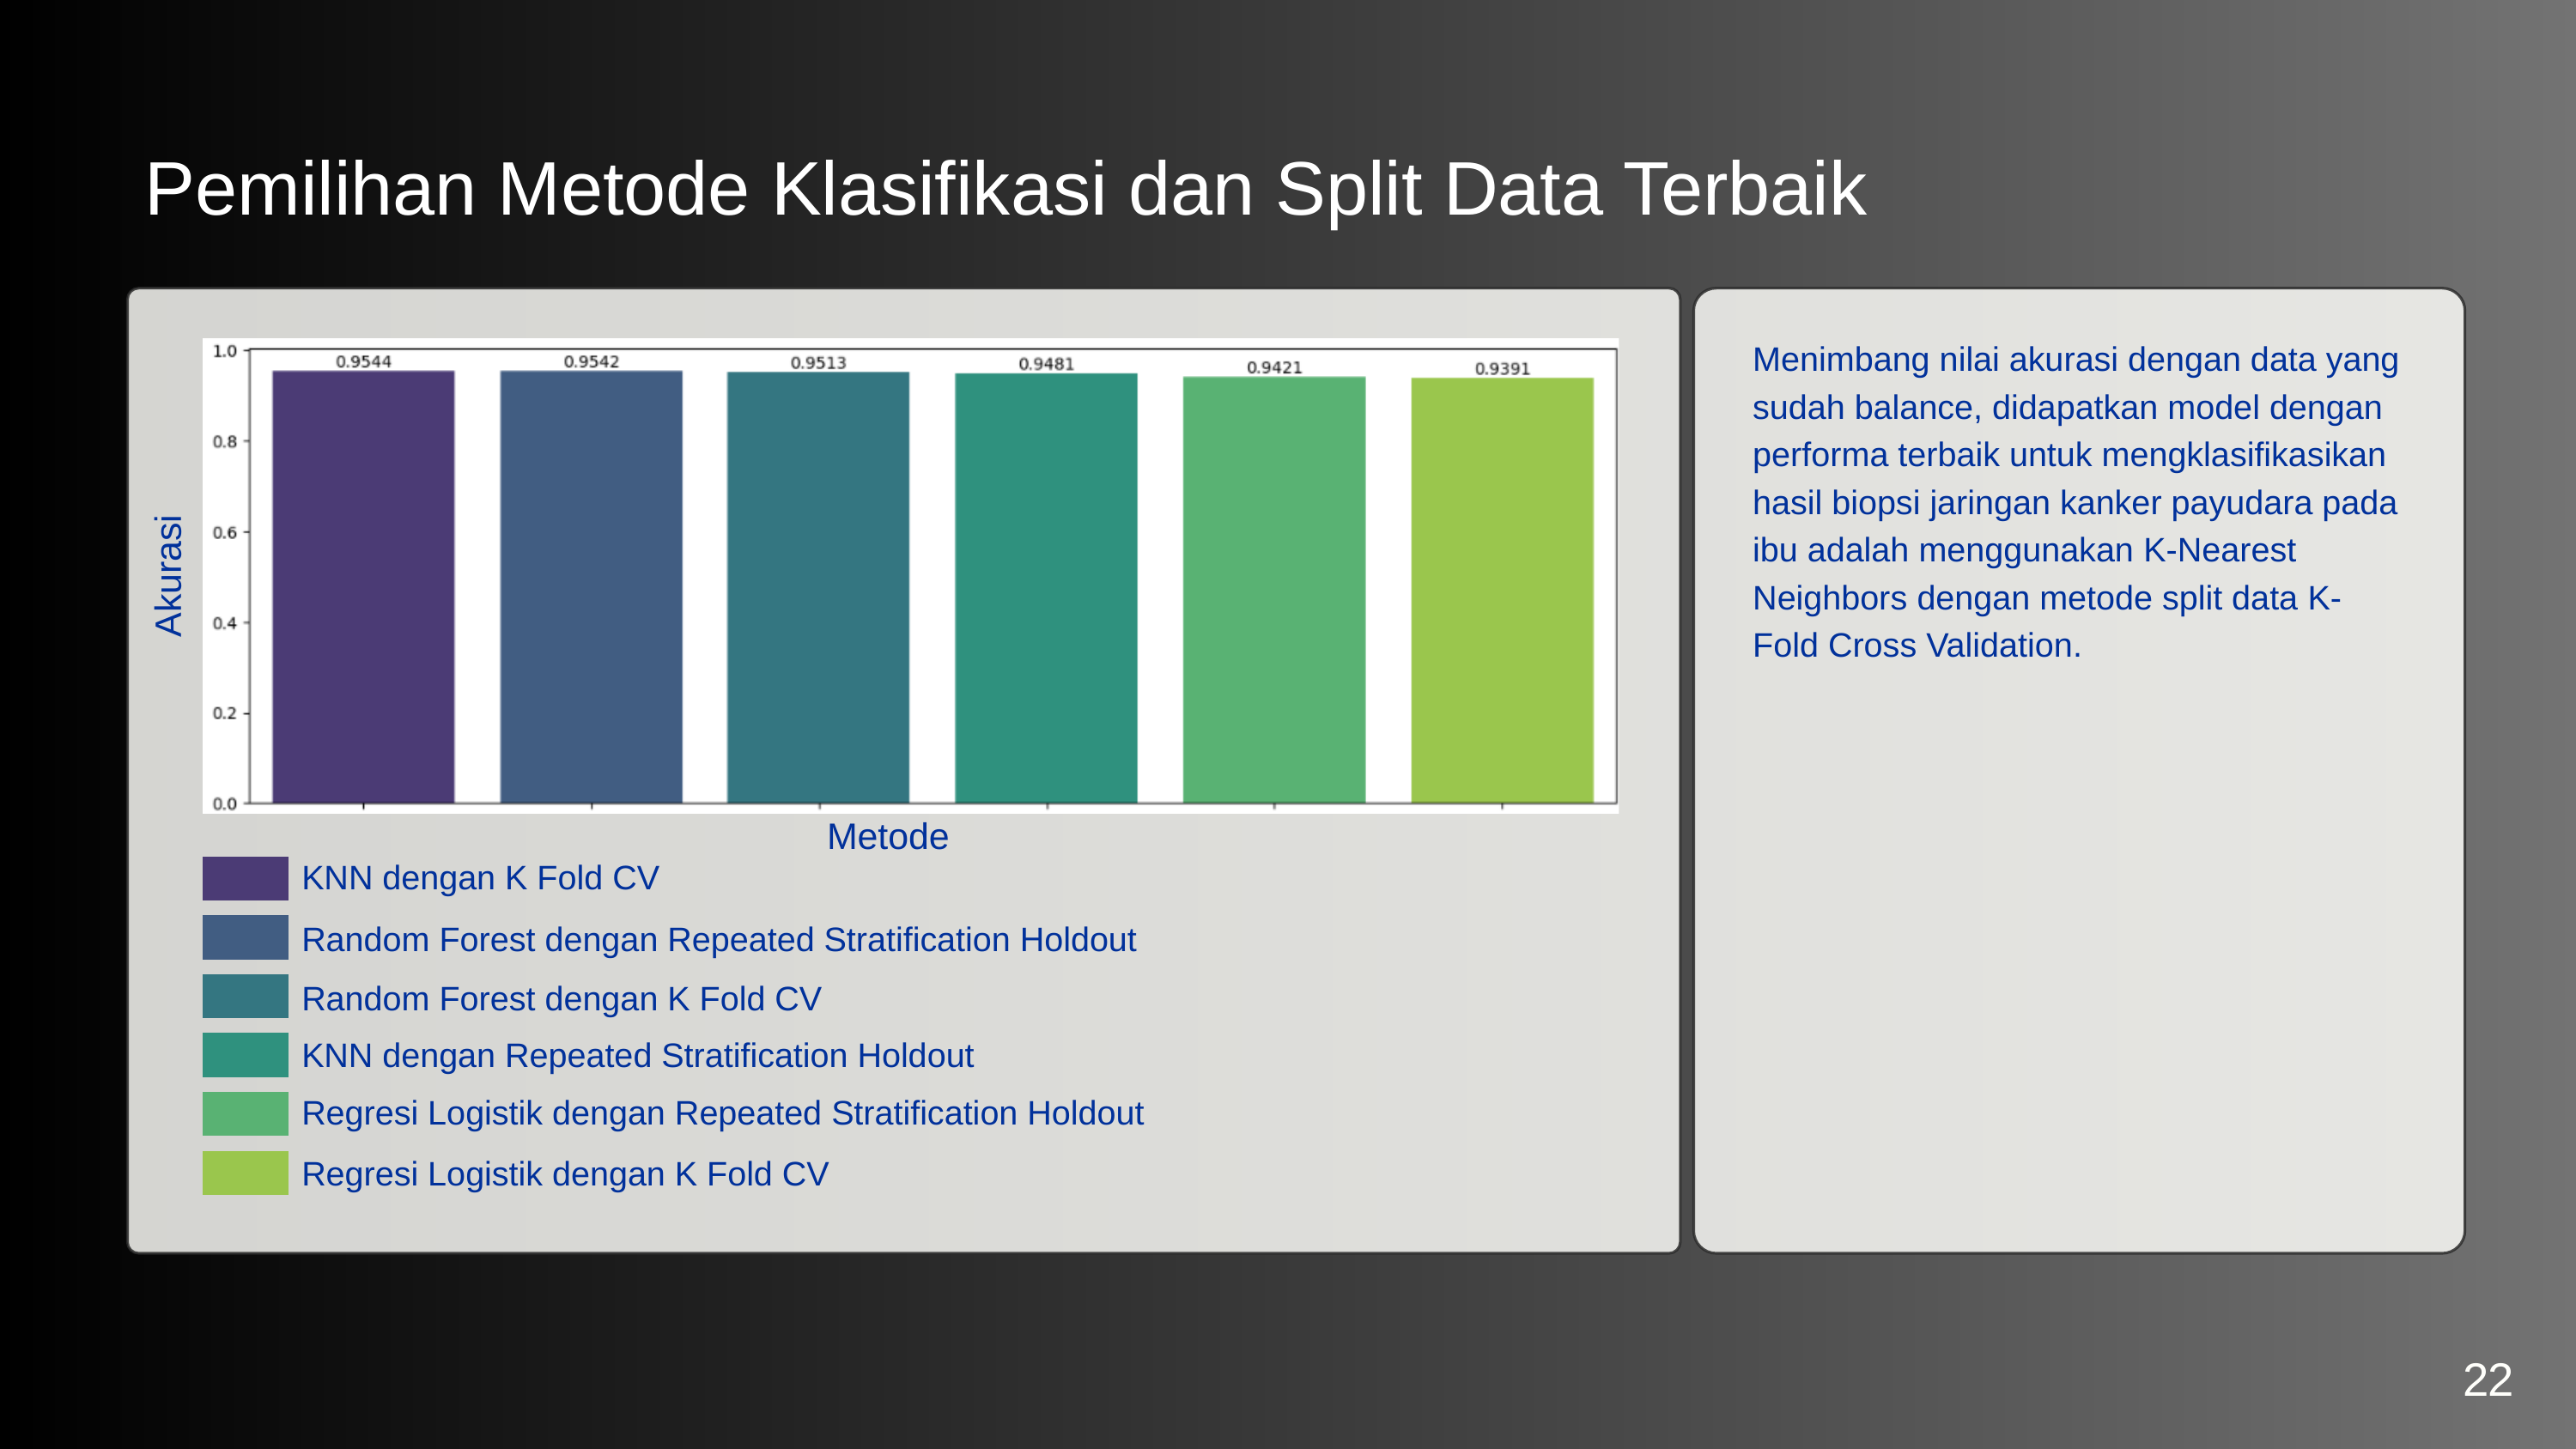

Pemilihan Metode Klasifikasi dan Split Data Terbaik

Menimbang nilai akurasi dengan data yang sudah balance, didapatkan model dengan performa terbaik untuk mengklasifikasikan hasil biopsi jaringan kanker payudara pada ibu adalah menggunakan K-Nearest Neighbors dengan metode split data K-Fold Cross Validation.

Akurasi
Metode
KNN dengan K Fold CV

Random Forest dengan Repeated Stratification Holdout

Random Forest dengan K Fold CV

KNN dengan Repeated Stratification Holdout

Regresi Logistik dengan Repeated Stratification Holdout

Regresi Logistik dengan K Fold CV

22